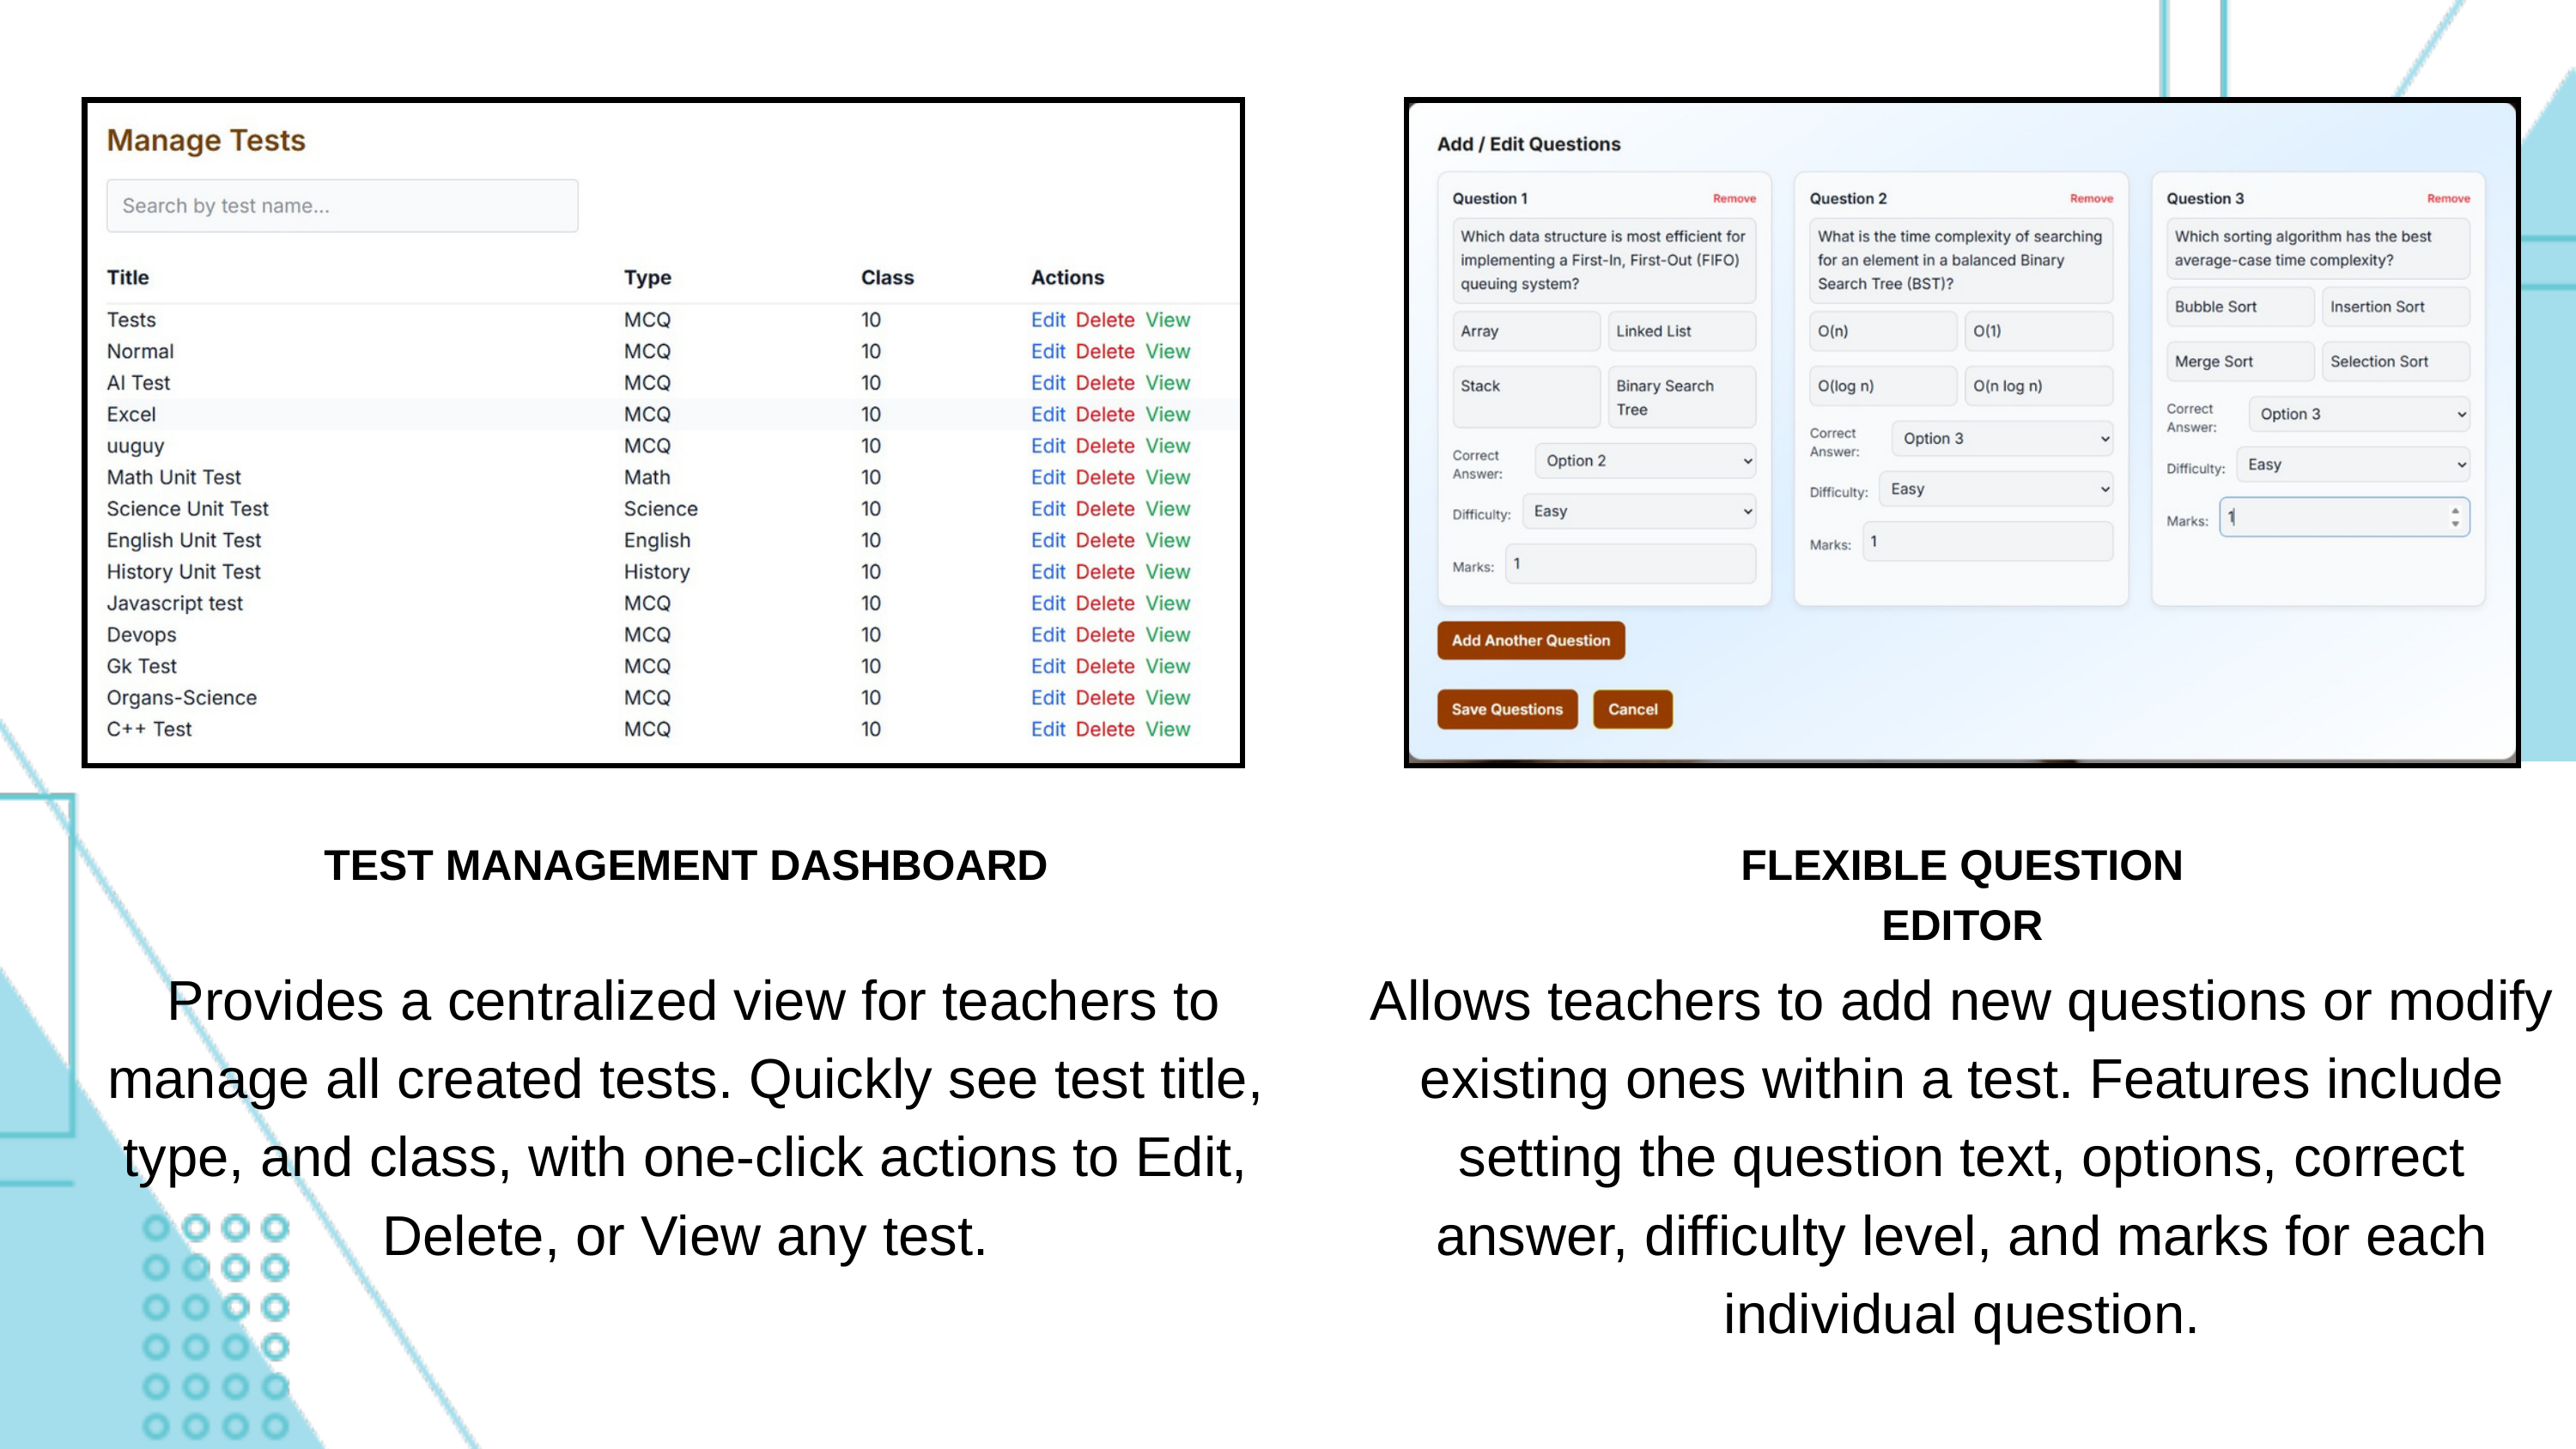

TEST MANAGEMENT DASHBOARD
FLEXIBLE QUESTION EDITOR
 Provides a centralized view for teachers to manage all created tests. Quickly see test title, type, and class, with one-click actions to Edit, Delete, or View any test.
Allows teachers to add new questions or modify existing ones within a test. Features include setting the question text, options, correct answer, difficulty level, and marks for each individual question.